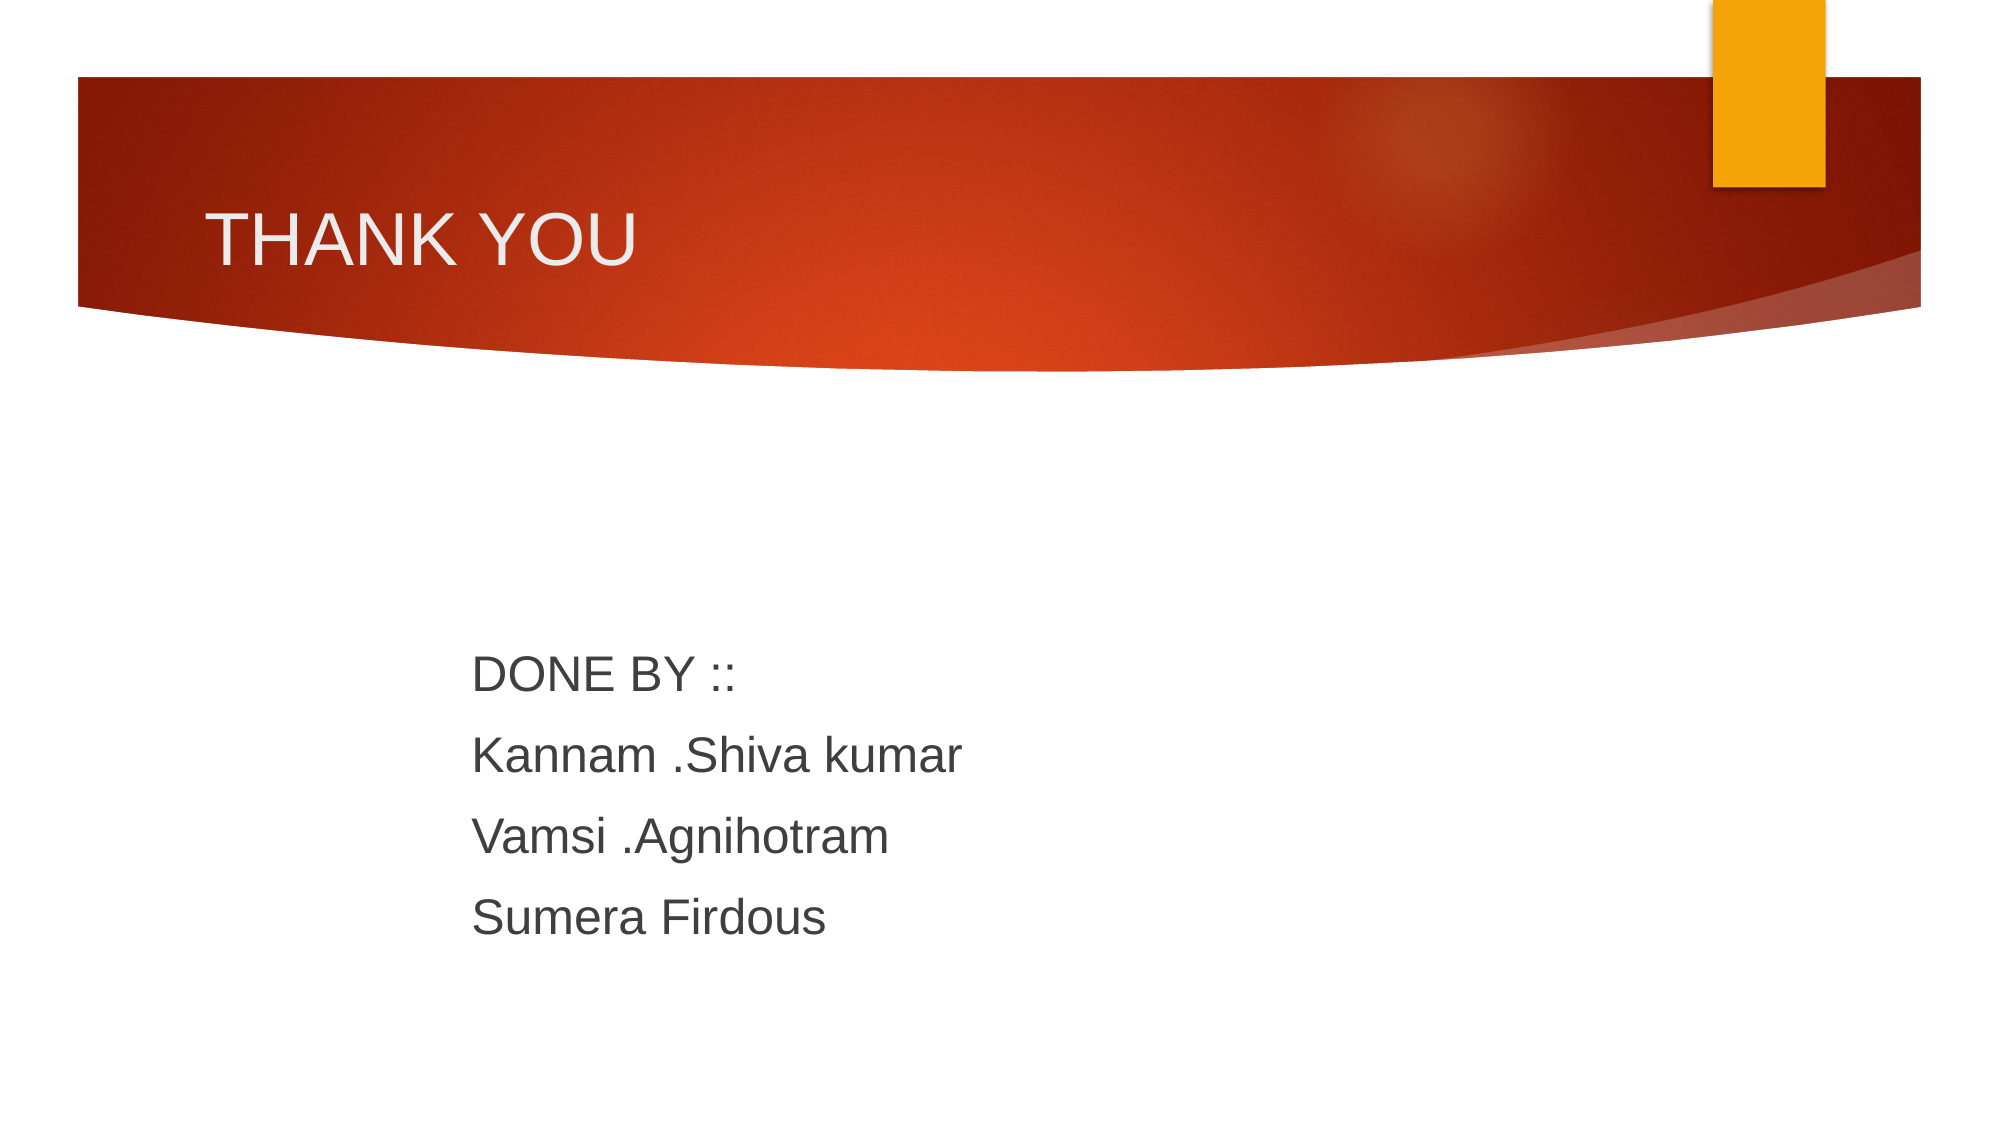

# THANK YOU
DONE BY ::
Kannam .Shiva kumar
Vamsi .Agnihotram
Sumera Firdous